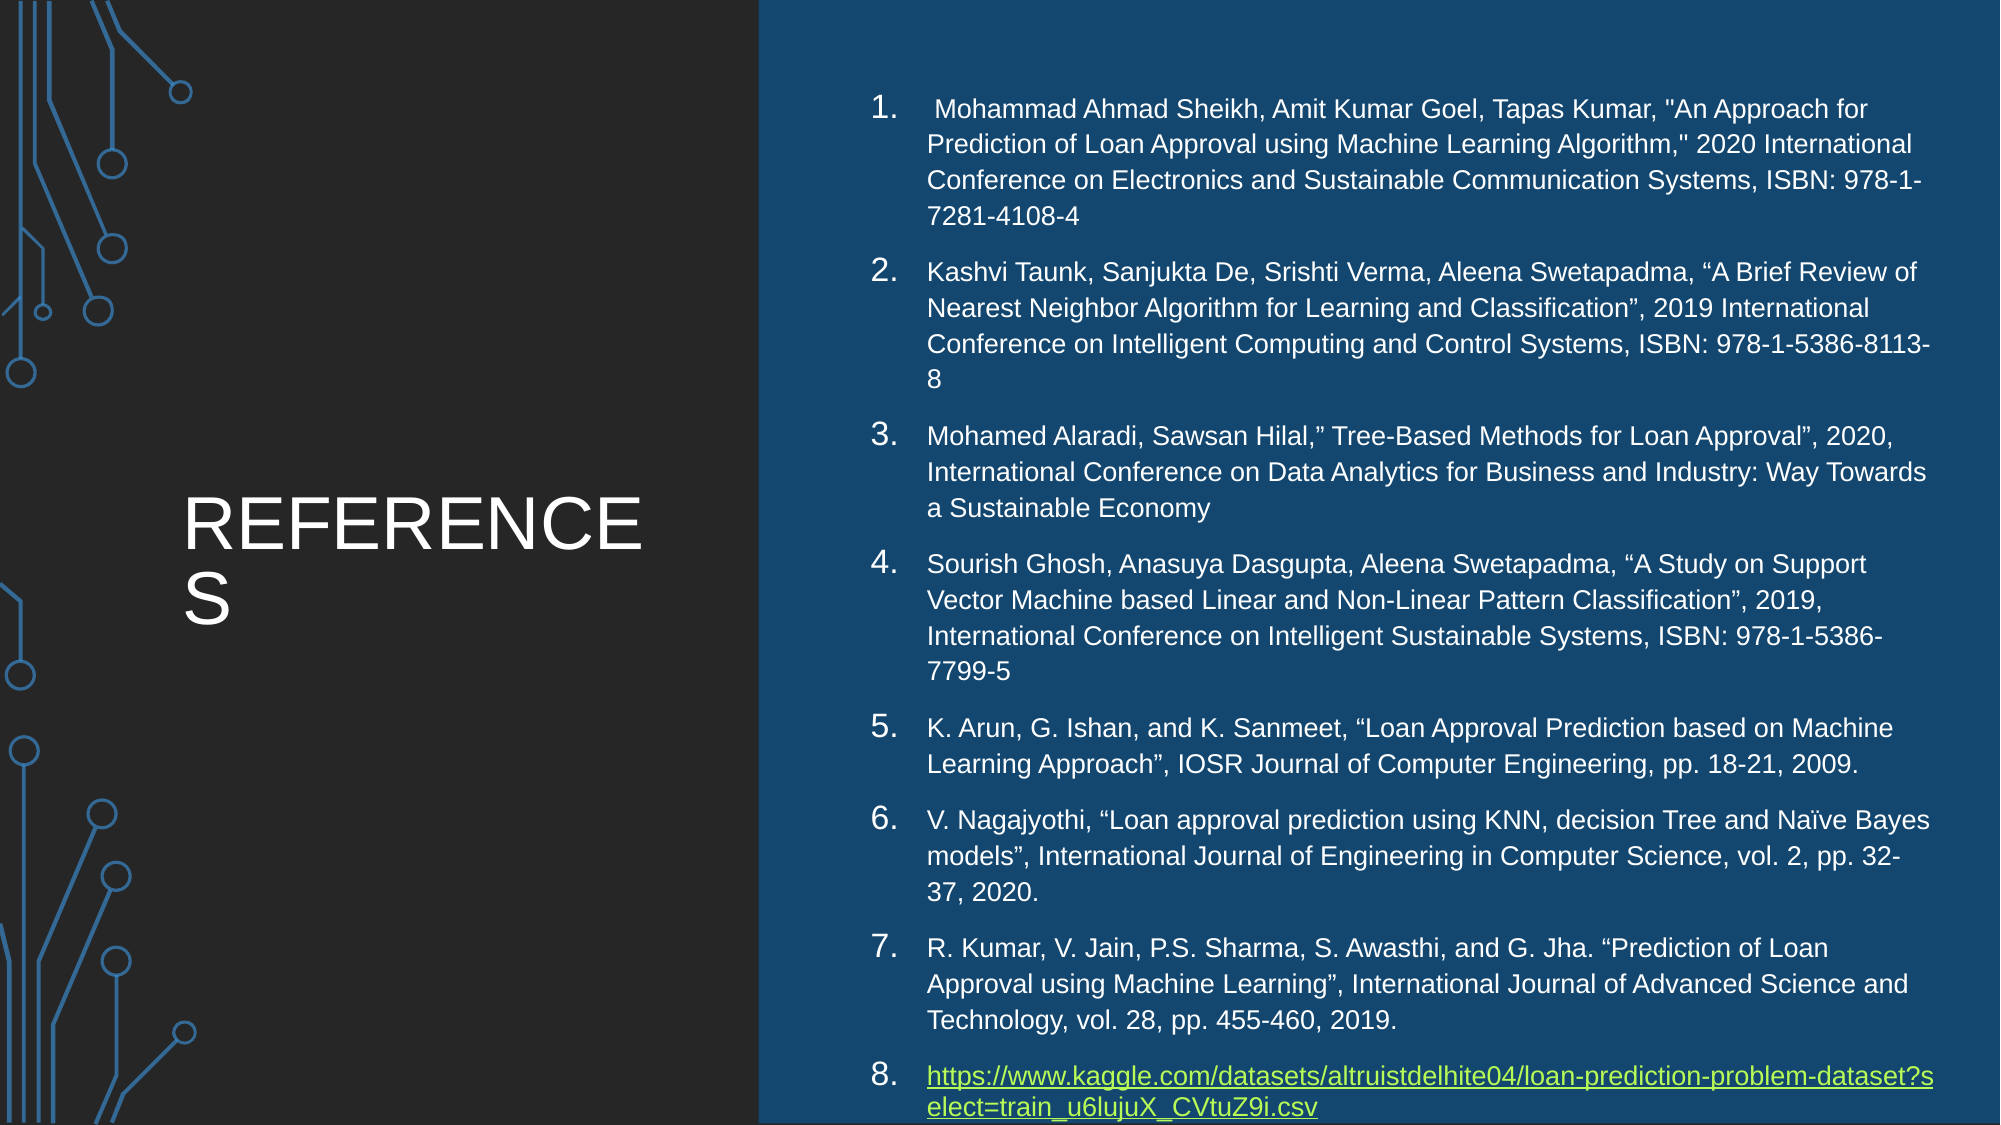

Mohammad Ahmad Sheikh, Amit Kumar Goel, Tapas Kumar, "An Approach for Prediction of Loan Approval using Machine Learning Algorithm," 2020 International Conference on Electronics and Sustainable Communication Systems, ISBN: 978-1-7281-4108-4
Kashvi Taunk, Sanjukta De, Srishti Verma, Aleena Swetapadma, “A Brief Review of Nearest Neighbor Algorithm for Learning and Classification”, 2019 International Conference on Intelligent Computing and Control Systems, ISBN: 978-1-5386-8113-8
Mohamed Alaradi, Sawsan Hilal,” Tree-Based Methods for Loan Approval”, 2020, International Conference on Data Analytics for Business and Industry: Way Towards a Sustainable Economy
Sourish Ghosh, Anasuya Dasgupta, Aleena Swetapadma, “A Study on Support Vector Machine based Linear and Non-Linear Pattern Classification”, 2019, International Conference on Intelligent Sustainable Systems, ISBN: 978-1-5386-7799-5
K. Arun, G. Ishan, and K. Sanmeet, “Loan Approval Prediction based on Machine Learning Approach”, IOSR Journal of Computer Engineering, pp. 18-21, 2009.
V. Nagajyothi, “Loan approval prediction using KNN, decision Tree and Naïve Bayes models”, International Journal of Engineering in Computer Science, vol. 2, pp. 32-37, 2020.
R. Kumar, V. Jain, P.S. Sharma, S. Awasthi, and G. Jha. “Prediction of Loan Approval using Machine Learning”, International Journal of Advanced Science and Technology, vol. 28, pp. 455-460, 2019.
https://www.kaggle.com/datasets/altruistdelhite04/loan-prediction-problem-dataset?select=train_u6lujuX_CVtuZ9i.csv

# References